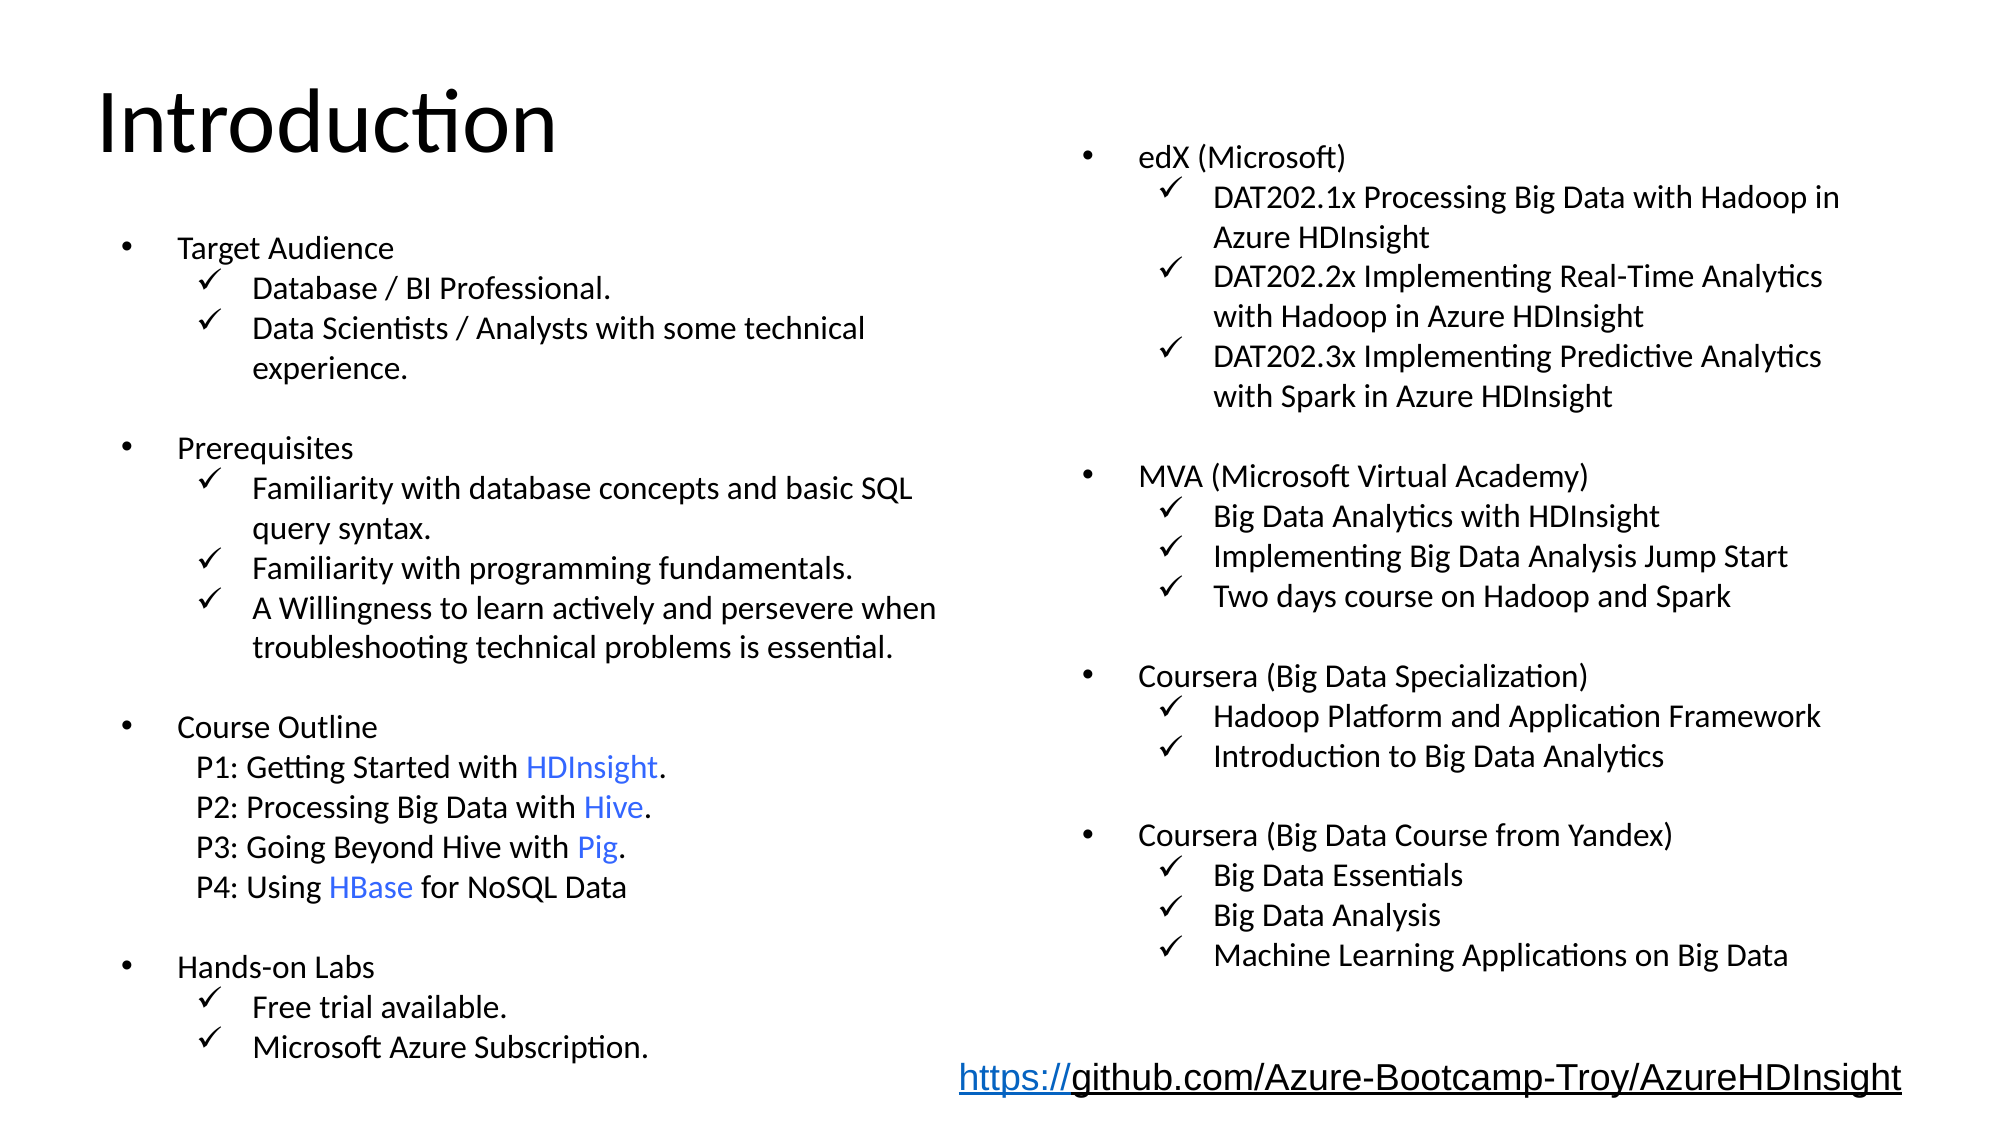

# Introduction
edX (Microsoft)
DAT202.1x Processing Big Data with Hadoop in Azure HDInsight
DAT202.2x Implementing Real-Time Analytics with Hadoop in Azure HDInsight
DAT202.3x Implementing Predictive Analytics with Spark in Azure HDInsight

MVA (Microsoft Virtual Academy)
Big Data Analytics with HDInsight
Implementing Big Data Analysis Jump Start
Two days course on Hadoop and Spark

Coursera (Big Data Specialization)
Hadoop Platform and Application Framework
Introduction to Big Data Analytics

Coursera (Big Data Course from Yandex)
Big Data Essentials
Big Data Analysis
Machine Learning Applications on Big Data
Target Audience
Database / BI Professional.
Data Scientists / Analysts with some technical experience.

Prerequisites
Familiarity with database concepts and basic SQL query syntax.
Familiarity with programming fundamentals.
A Willingness to learn actively and persevere when troubleshooting technical problems is essential.

Course Outline
P1: Getting Started with HDInsight.
P2: Processing Big Data with Hive.
P3: Going Beyond Hive with Pig.
P4: Using HBase for NoSQL Data

Hands-on Labs
Free trial available.
Microsoft Azure Subscription.
https://github.com/Azure-Bootcamp-Troy/AzureHDInsight